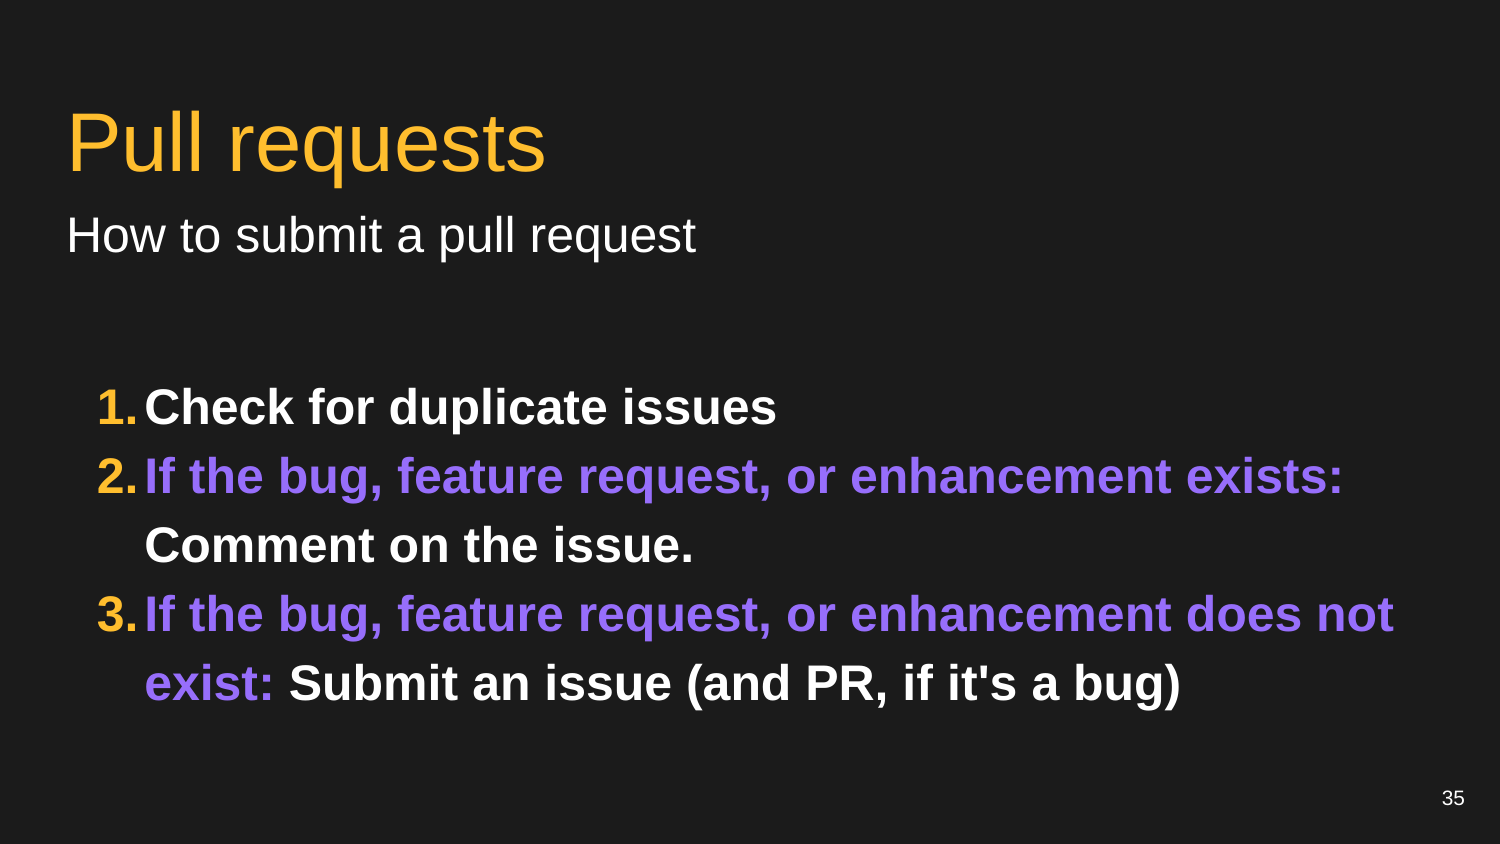

# Pull requests
How to submit a pull request
Check for duplicate issues
If the bug, feature request, or enhancement exists: Comment on the issue.
If the bug, feature request, or enhancement does not exist: Submit an issue (and PR, if it's a bug)
35